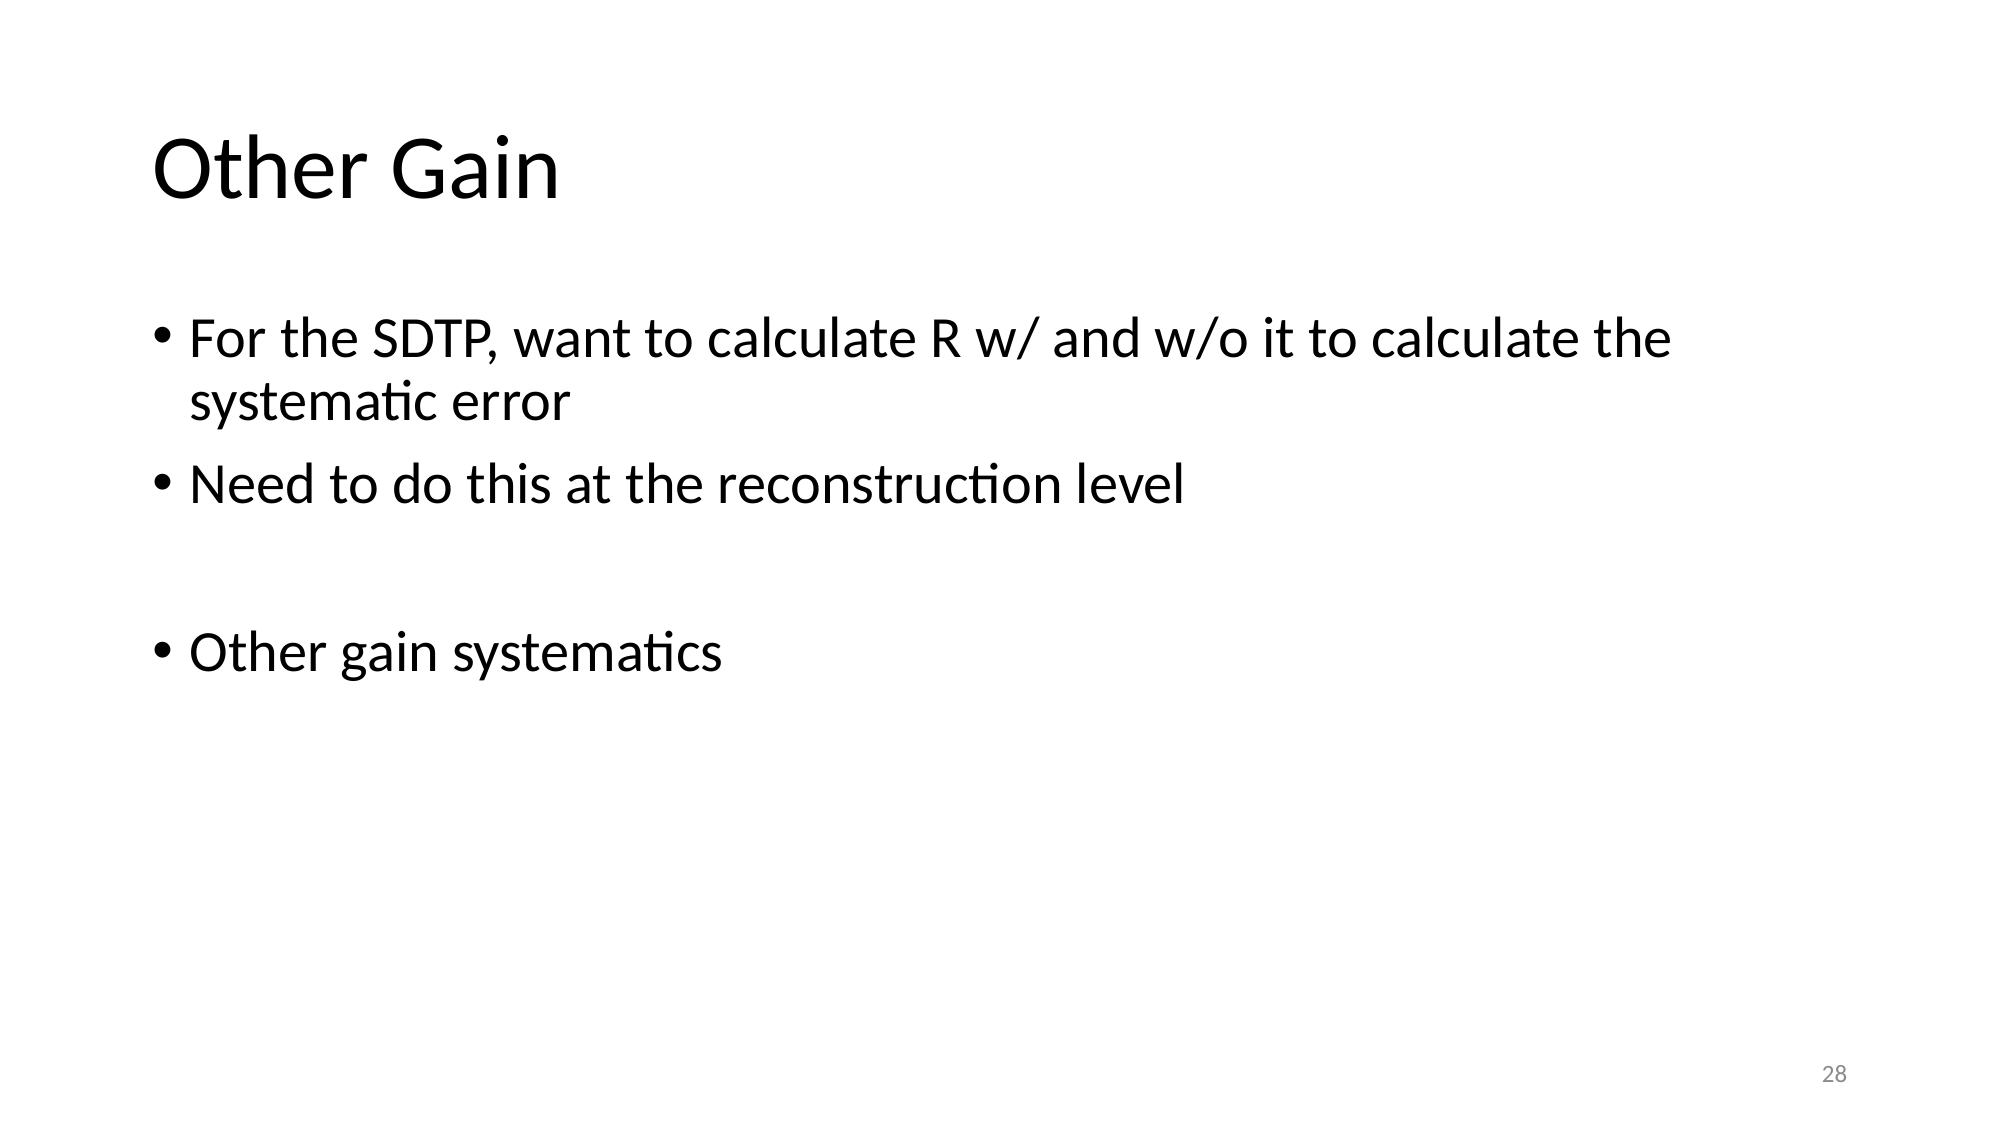

# Other Gain
For the SDTP, want to calculate R w/ and w/o it to calculate the systematic error
Need to do this at the reconstruction level

Other gain systematics

28